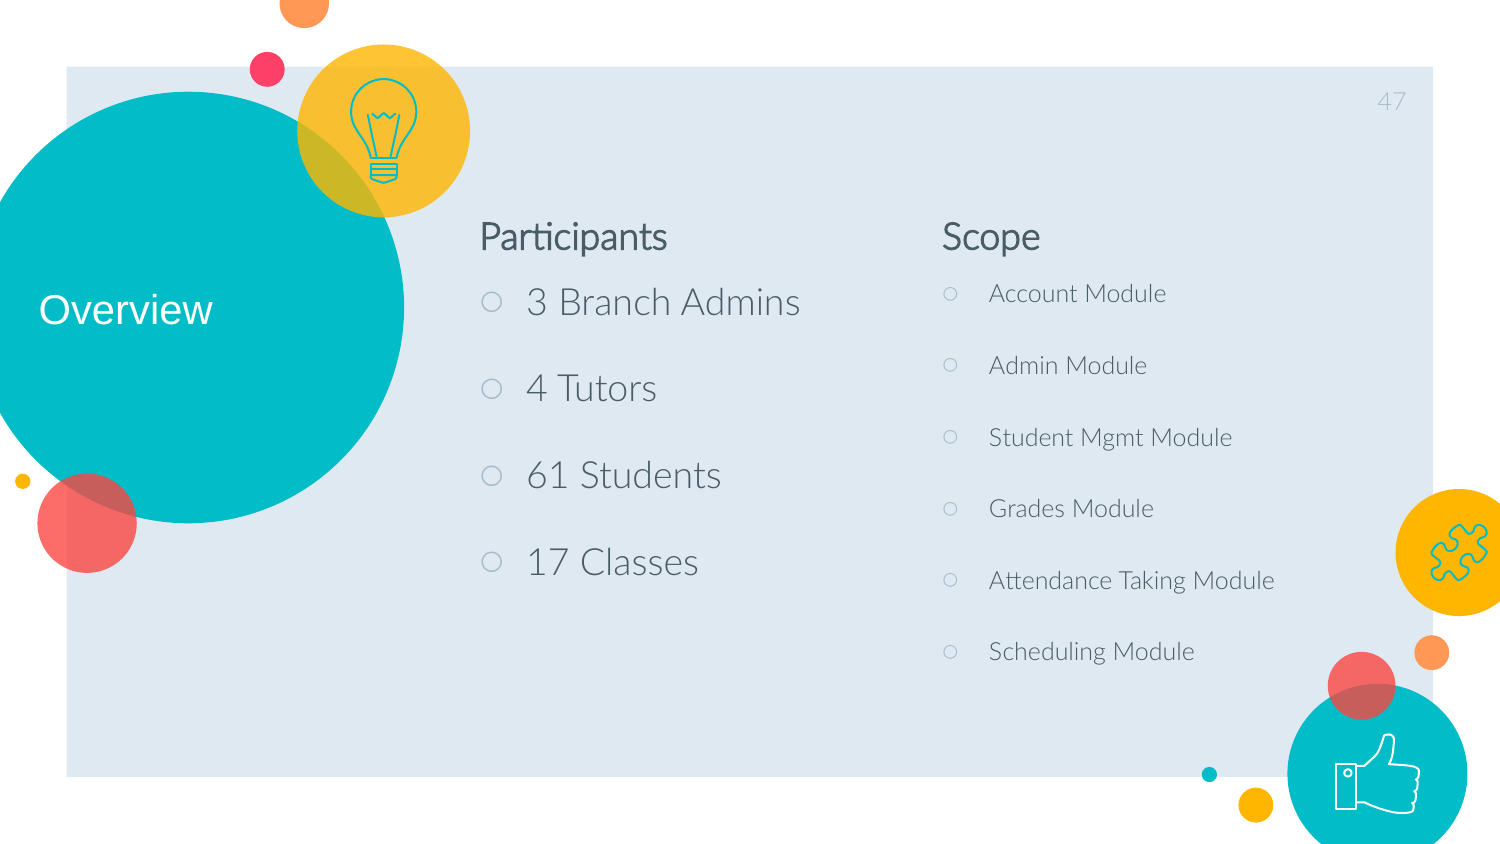

47
# Overview
Participants
3 Branch Admins
4 Tutors
61 Students
17 Classes
Scope
Account Module
Admin Module
Student Mgmt Module
Grades Module
Attendance Taking Module
Scheduling Module